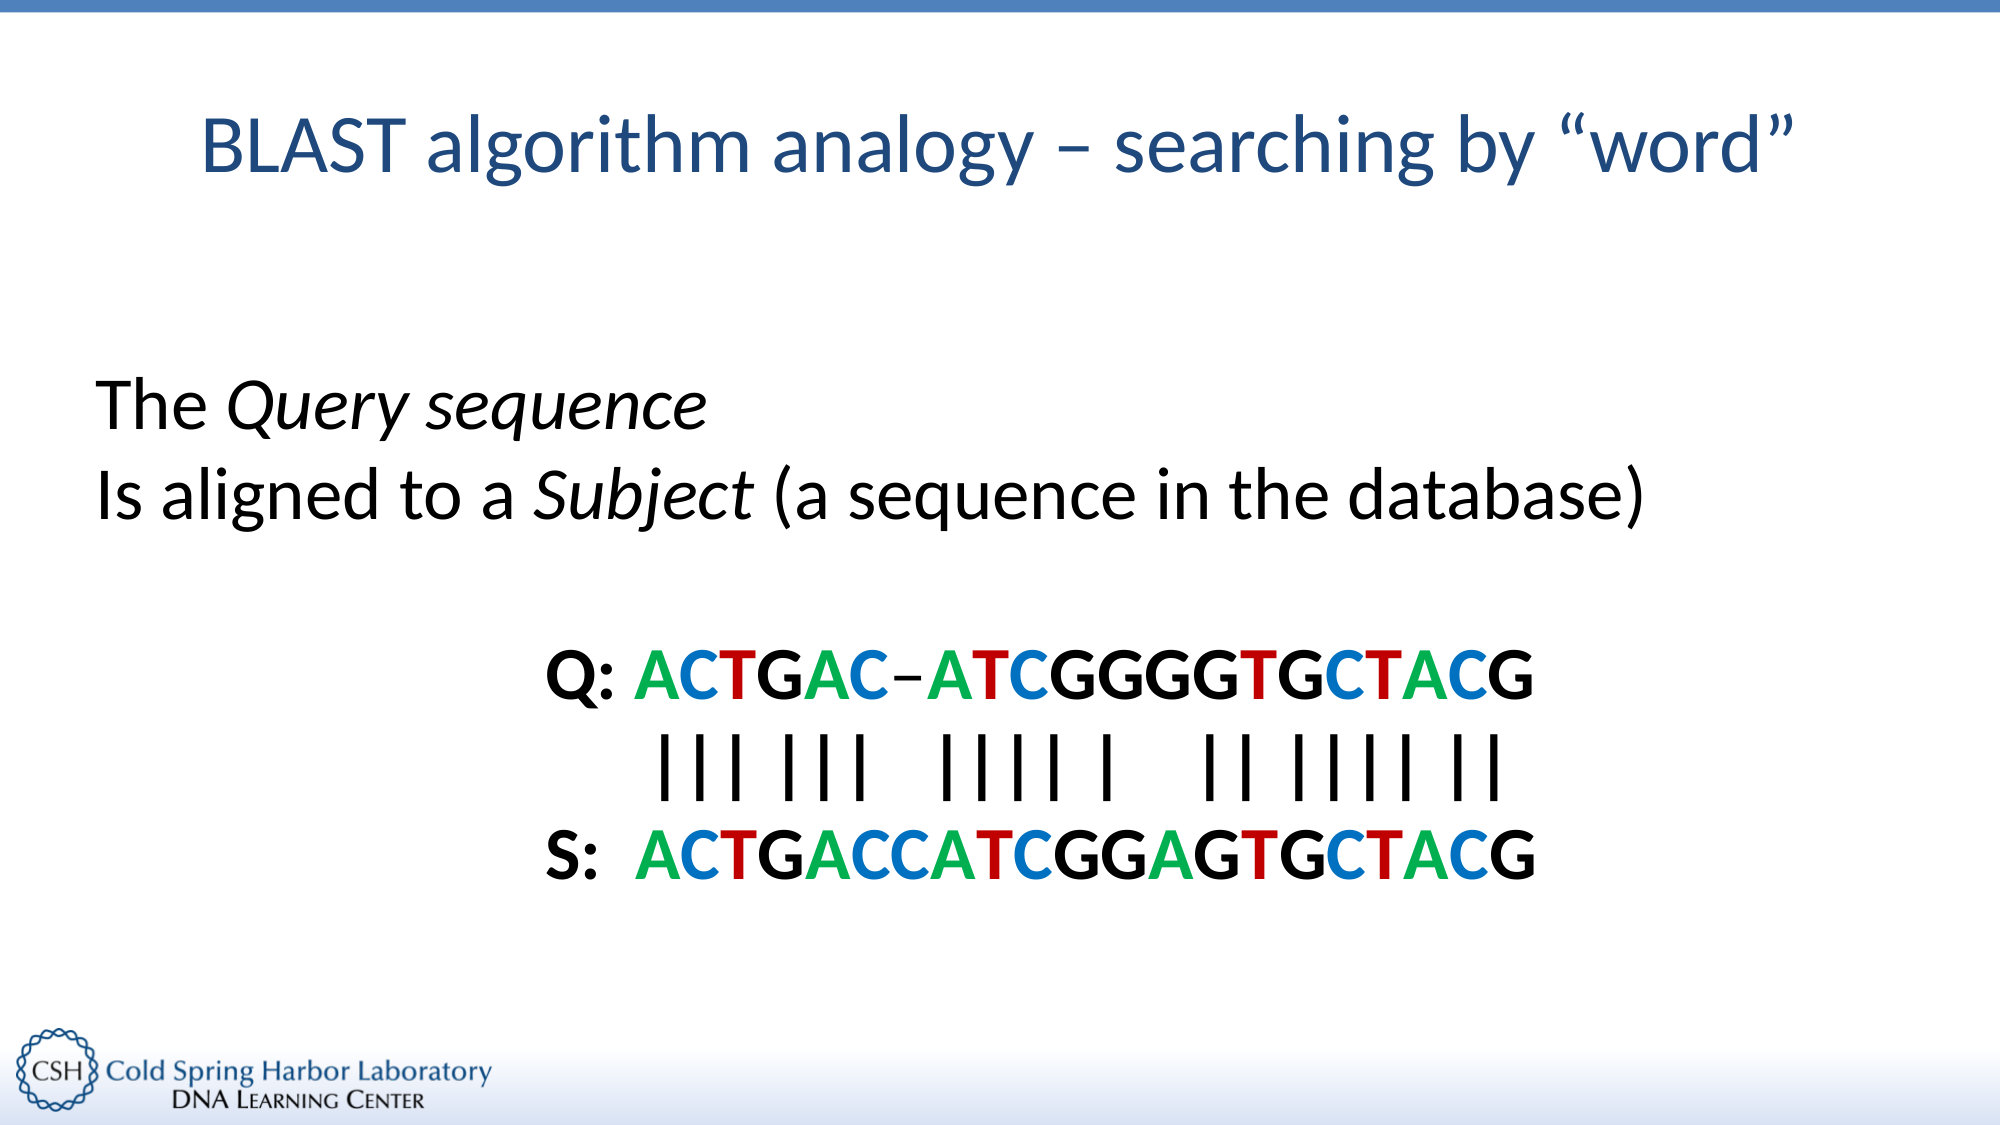

# BLAST algorithm analogy – searching by “word”
The Query sequence
Is aligned to a Subject (a sequence in the database)

			Q: ACTGAC–ATCGGGGTGCTACG
			      ||| |||   |||| |    || |||| ||
			S:  ACTGACCATCGGAGTGCTACG